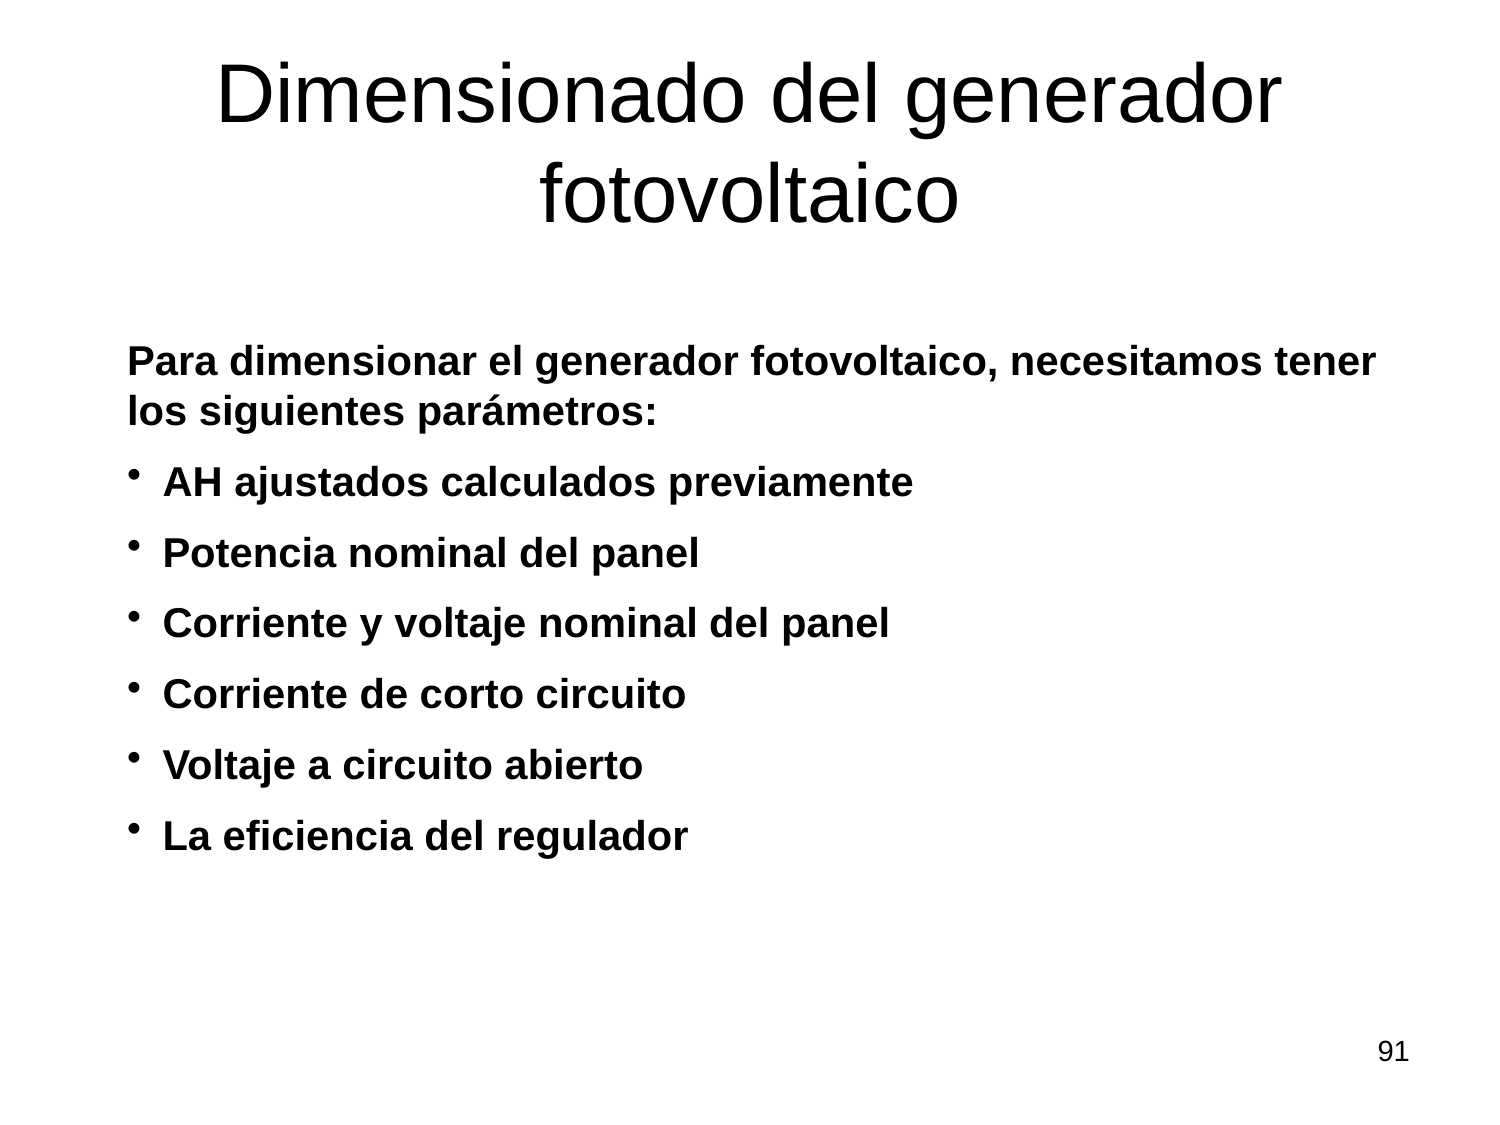

# Dimensionado del generador fotovoltaico
Para dimensionar el generador fotovoltaico, necesitamos tener los siguientes parámetros:
AH ajustados calculados previamente
Potencia nominal del panel
Corriente y voltaje nominal del panel
Corriente de corto circuito
Voltaje a circuito abierto
La eficiencia del regulador
91